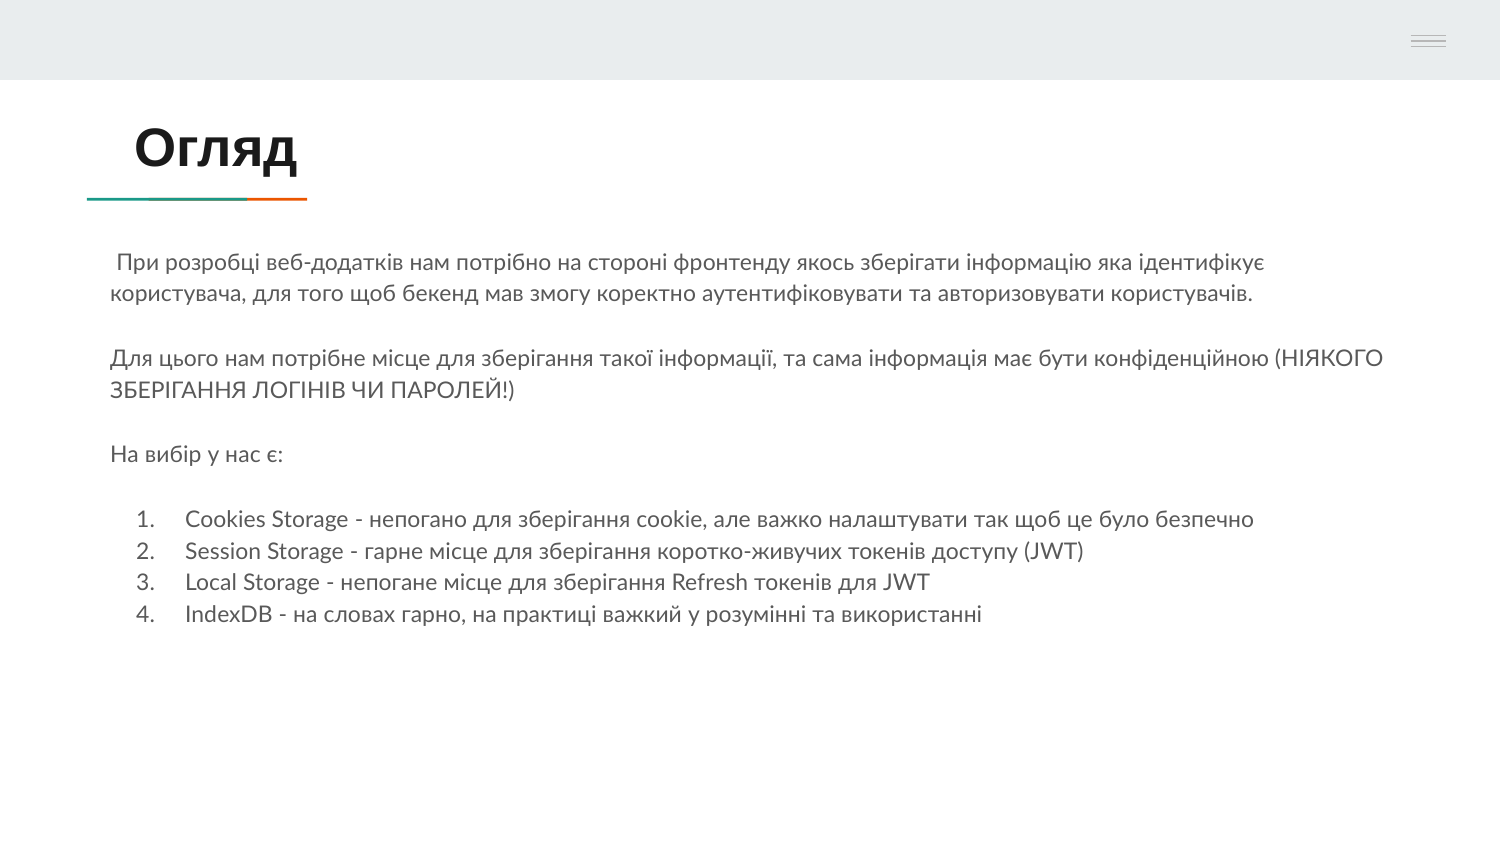

# Огляд
 При розробці веб-додатків нам потрібно на стороні фронтенду якось зберігати інформацію яка ідентифікує користувача, для того щоб бекенд мав змогу коректно аутентифіковувати та авторизовувати користувачів.
Для цього нам потрібне місце для зберігання такої інформації, та сама інформація має бути конфіденційною (НІЯКОГО ЗБЕРІГАННЯ ЛОГІНІВ ЧИ ПАРОЛЕЙ!)
На вибір у нас є:
Cookies Storage - непогано для зберігання cookie, але важко налаштувати так щоб це було безпечно
Session Storage - гарне місце для зберігання коротко-живучих токенів доступу (JWT)
Local Storage - непогане місце для зберігання Refresh токенів для JWT
IndexDB - на словах гарно, на практиці важкий у розумінні та використанні